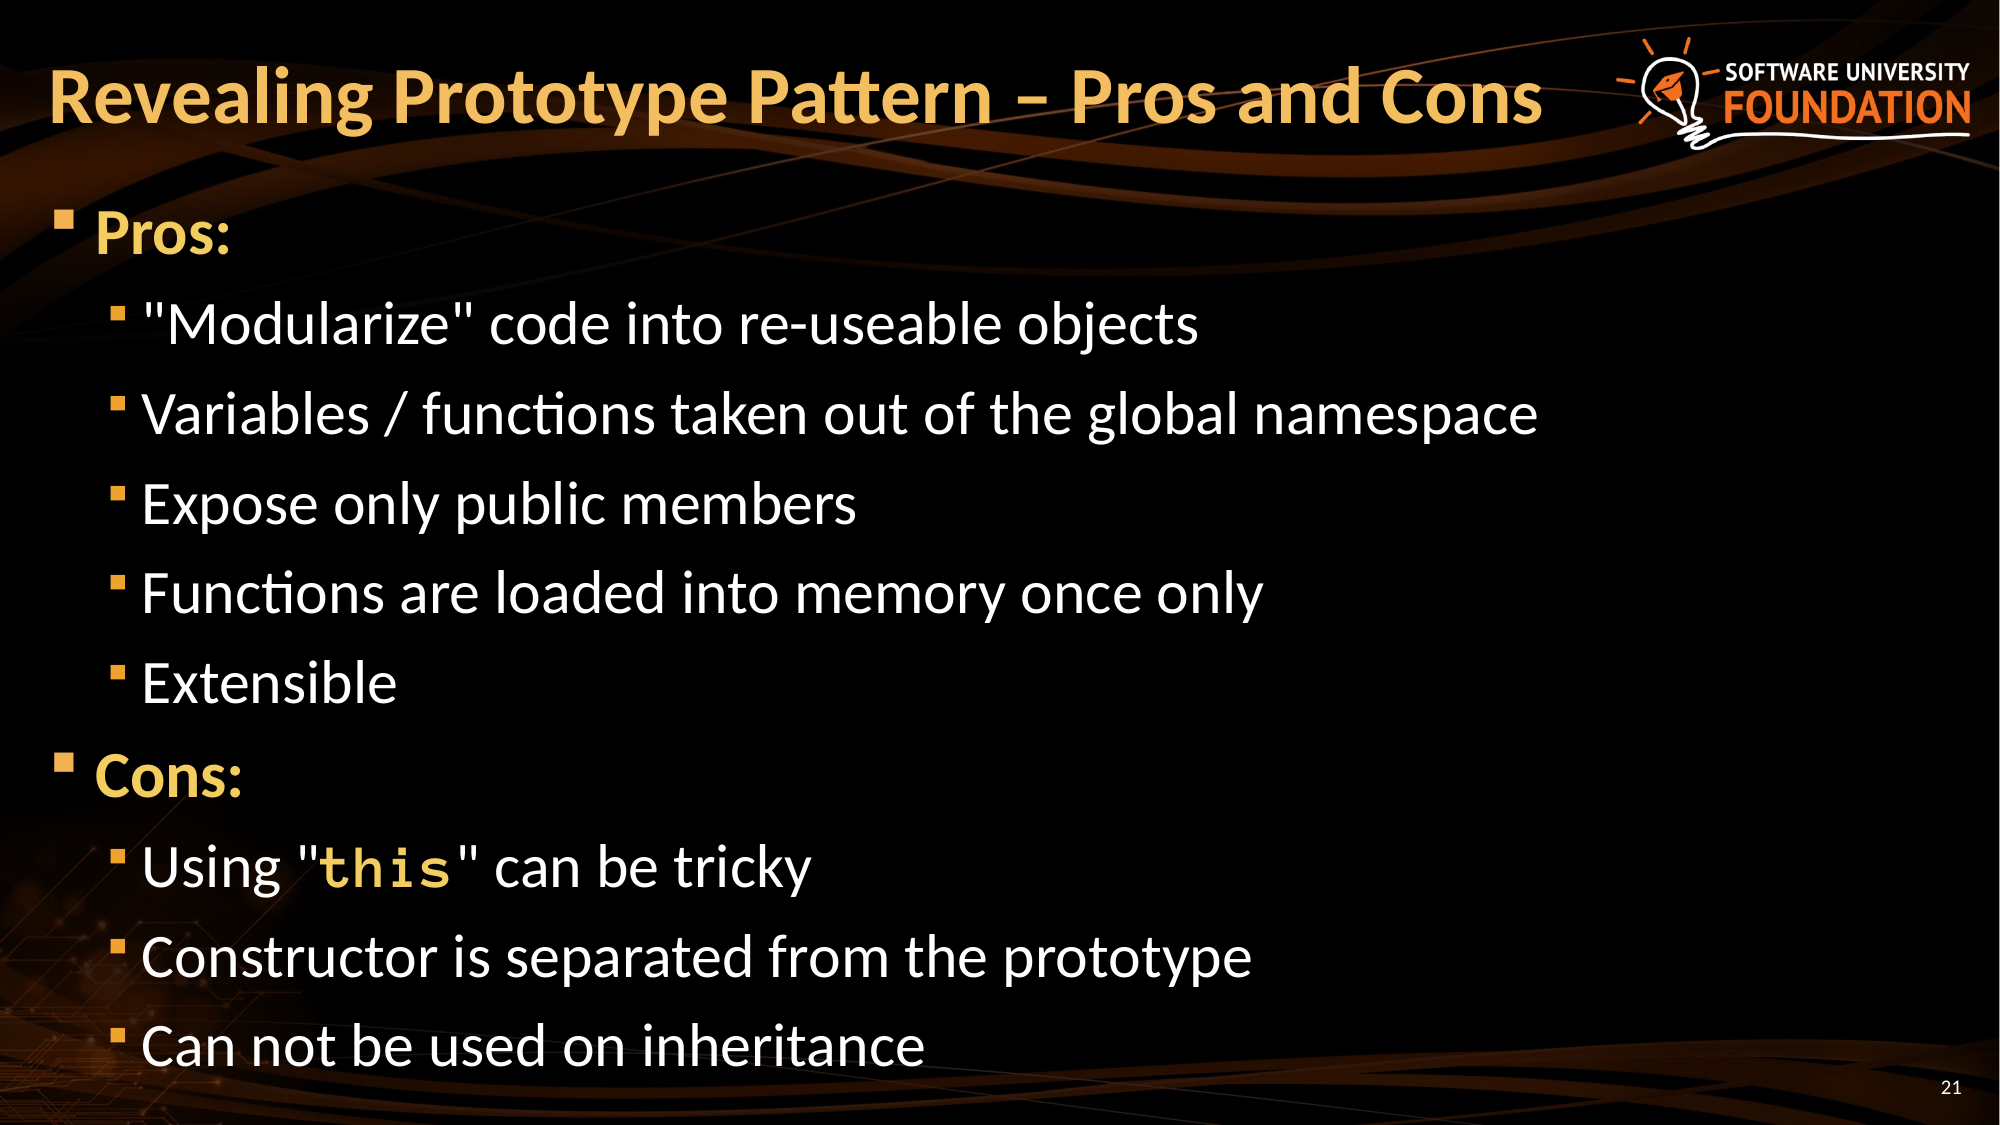

# Revealing Prototype Pattern – Pros and Cons
Pros:
"Modularize" code into re-useable objects
Variables / functions taken out of the global namespace
Expose only public members
Functions are loaded into memory once only
Extensible
Cons:
Using "this" can be tricky
Constructor is separated from the prototype
Can not be used on inheritance
21